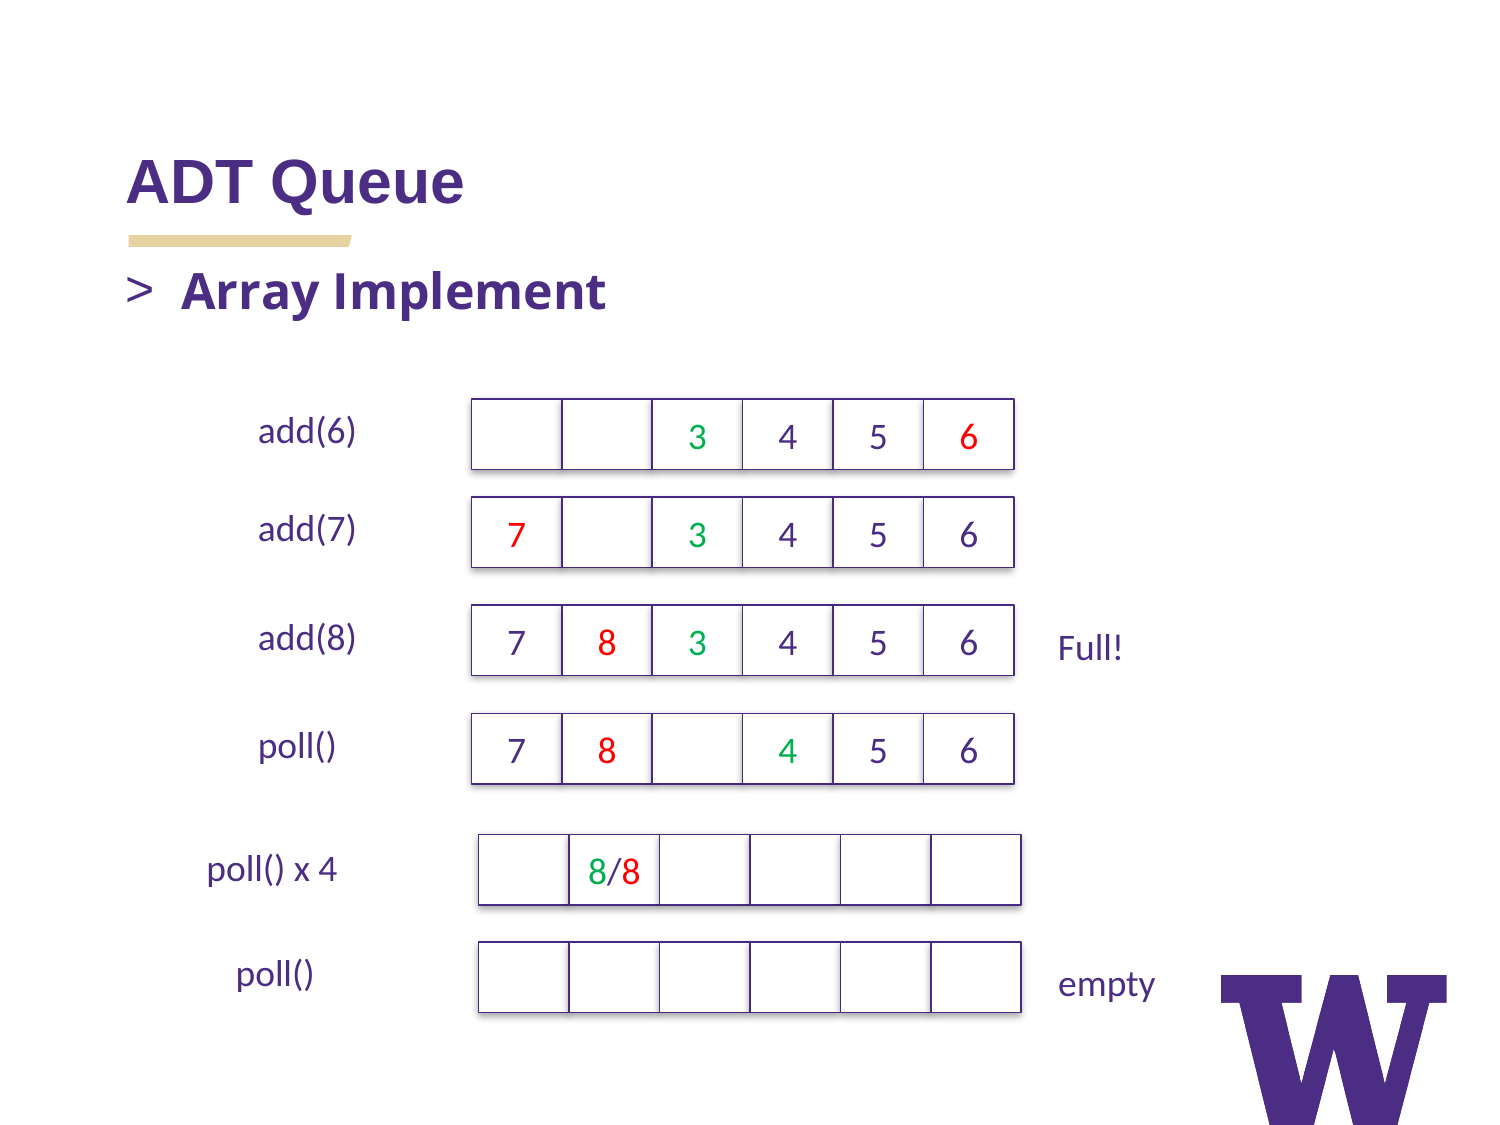

# ADT Queue

Array Implement
add(6)

4
6

3
5
add(7)

4
6
7
3
5
add(8)
8
4
6
7
3
5
Full!
poll()
8
4
6
7

5
8/8

poll() x 4
poll()

empty